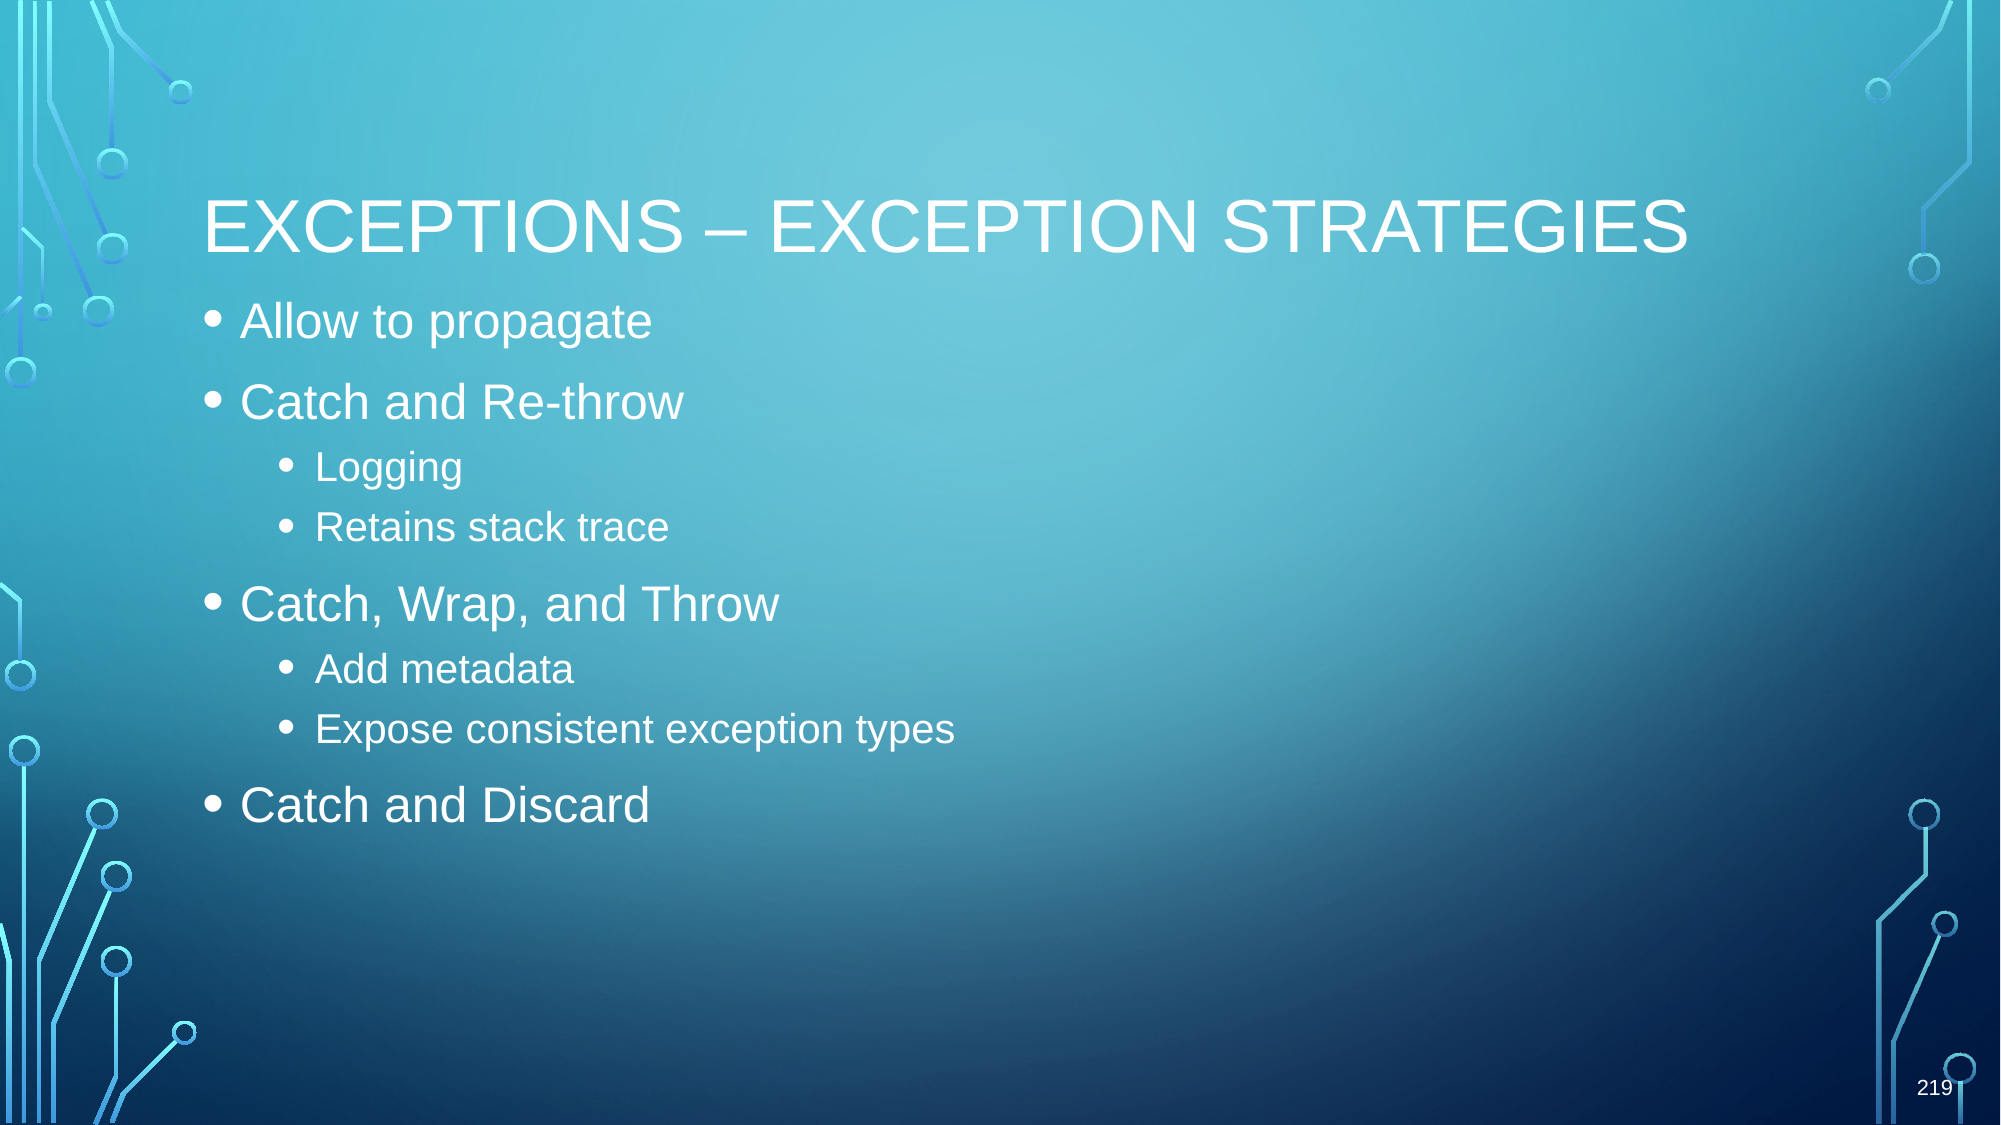

# Exceptions – Exception Strategies
Allow to propagate
Catch and Re-throw
Logging
Retains stack trace
Catch, Wrap, and Throw
Add metadata
Expose consistent exception types
Catch and Discard
219